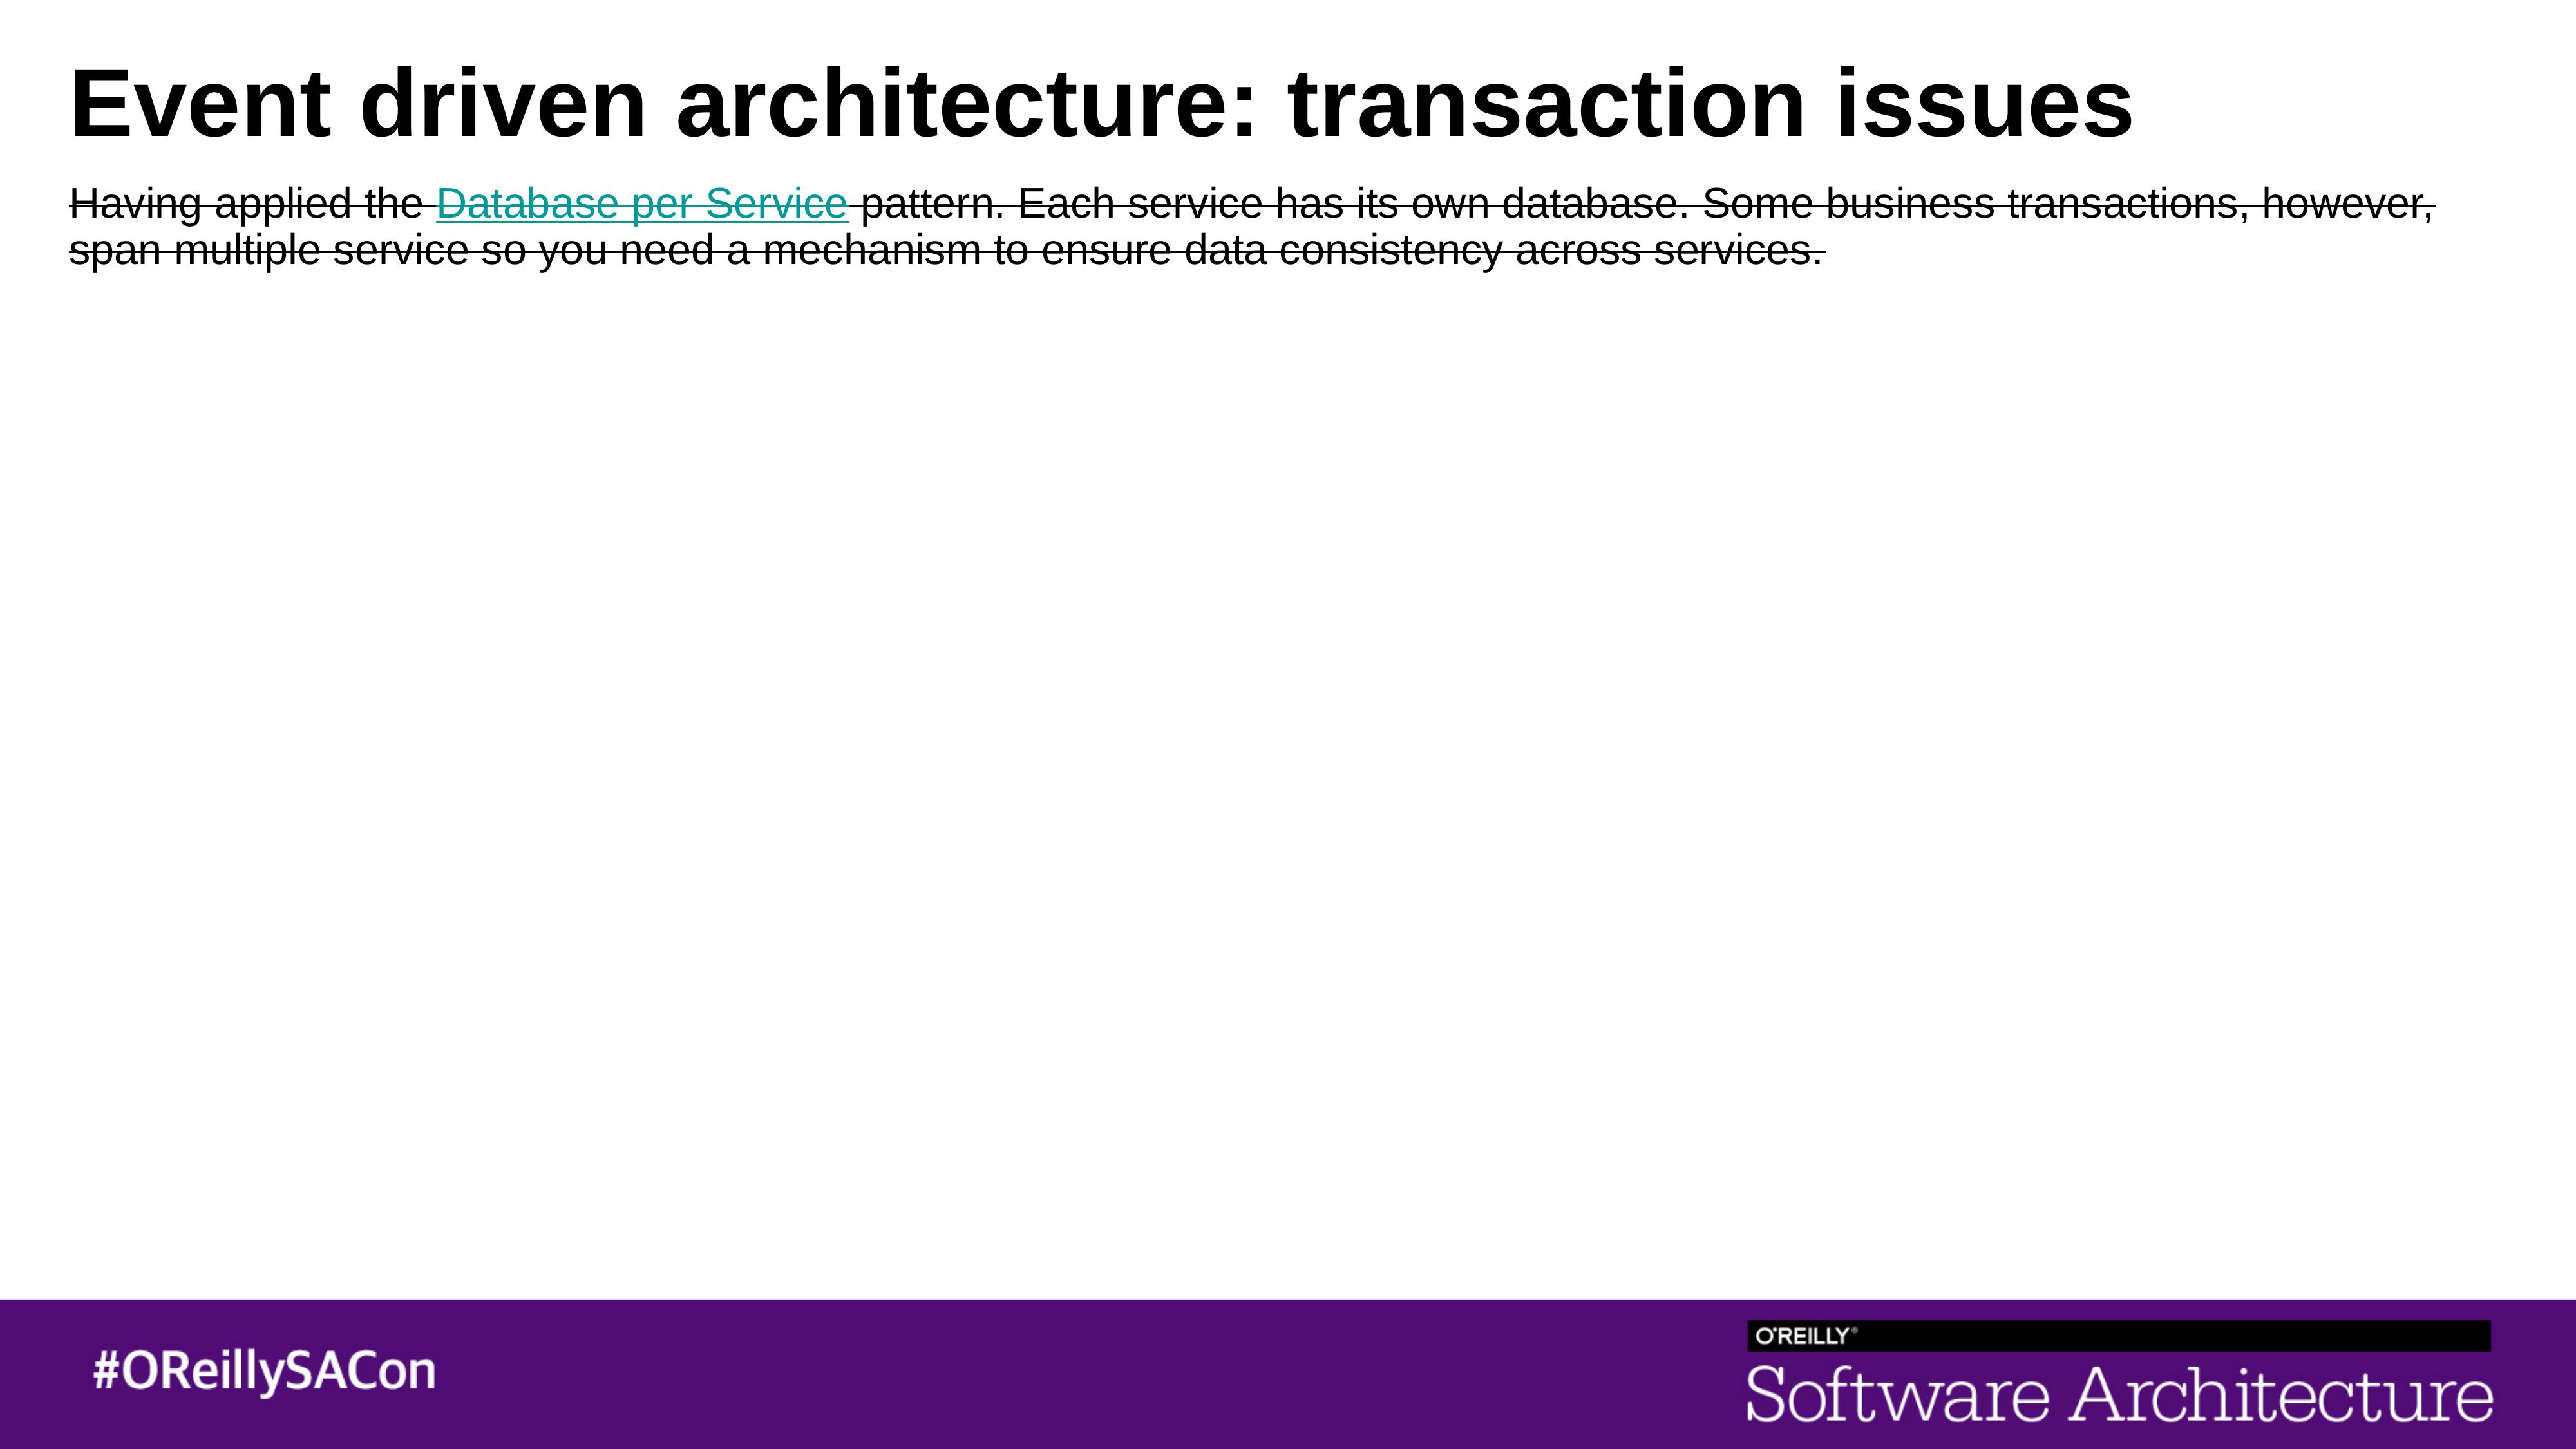

# Event driven architecture: transaction issues
Having applied the Database per Service pattern. Each service has its own database. Some business transactions, however, span multiple service so you need a mechanism to ensure data consistency across services.